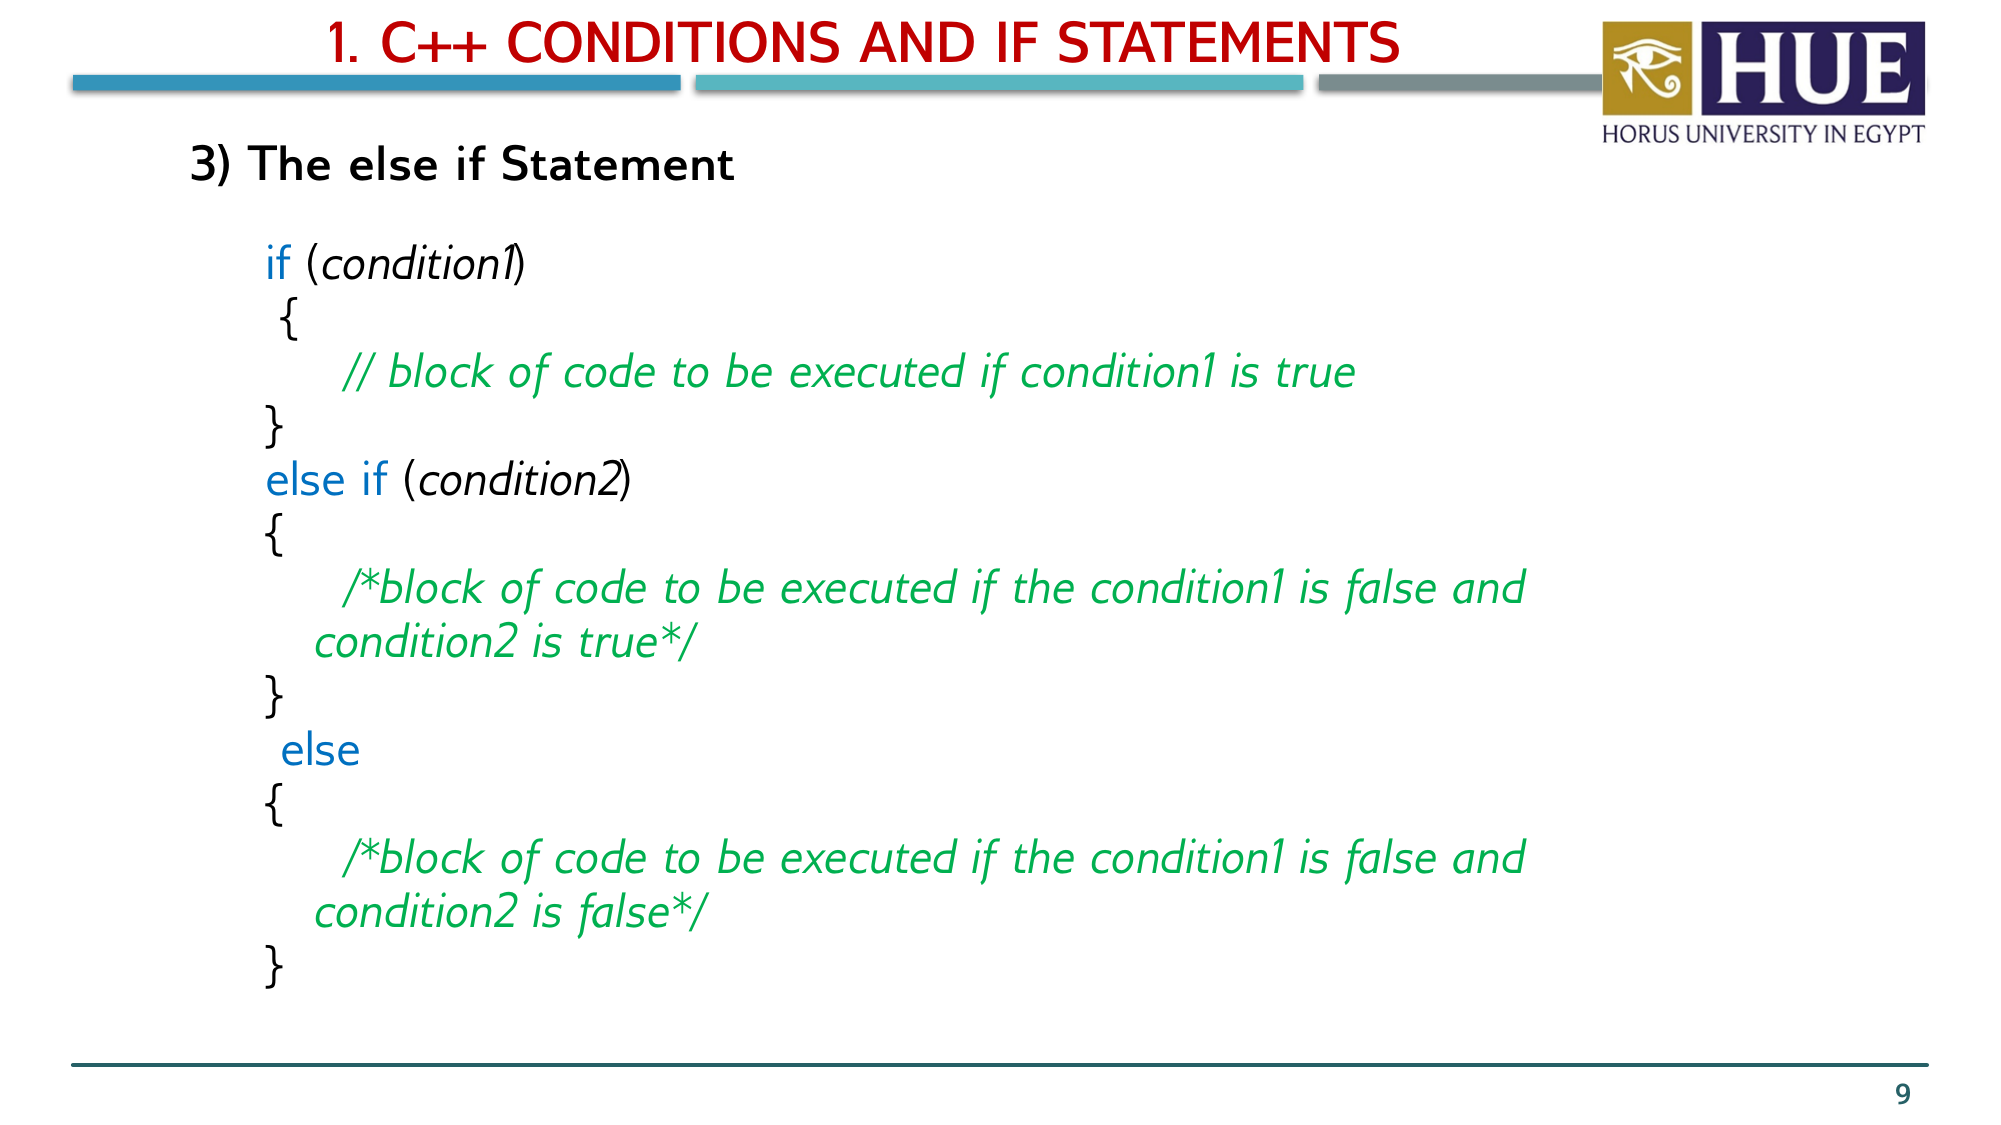

1. C++ Conditions and If Statements
3) The else if Statement

if (condition1)
 {
  // block of code to be executed if condition1 is true
}
else if (condition2)
{
  /*block of code to be executed if the condition1 is false and condition2 is true*/
}
 else
{
  /*block of code to be executed if the condition1 is false and condition2 is false*/
}

9